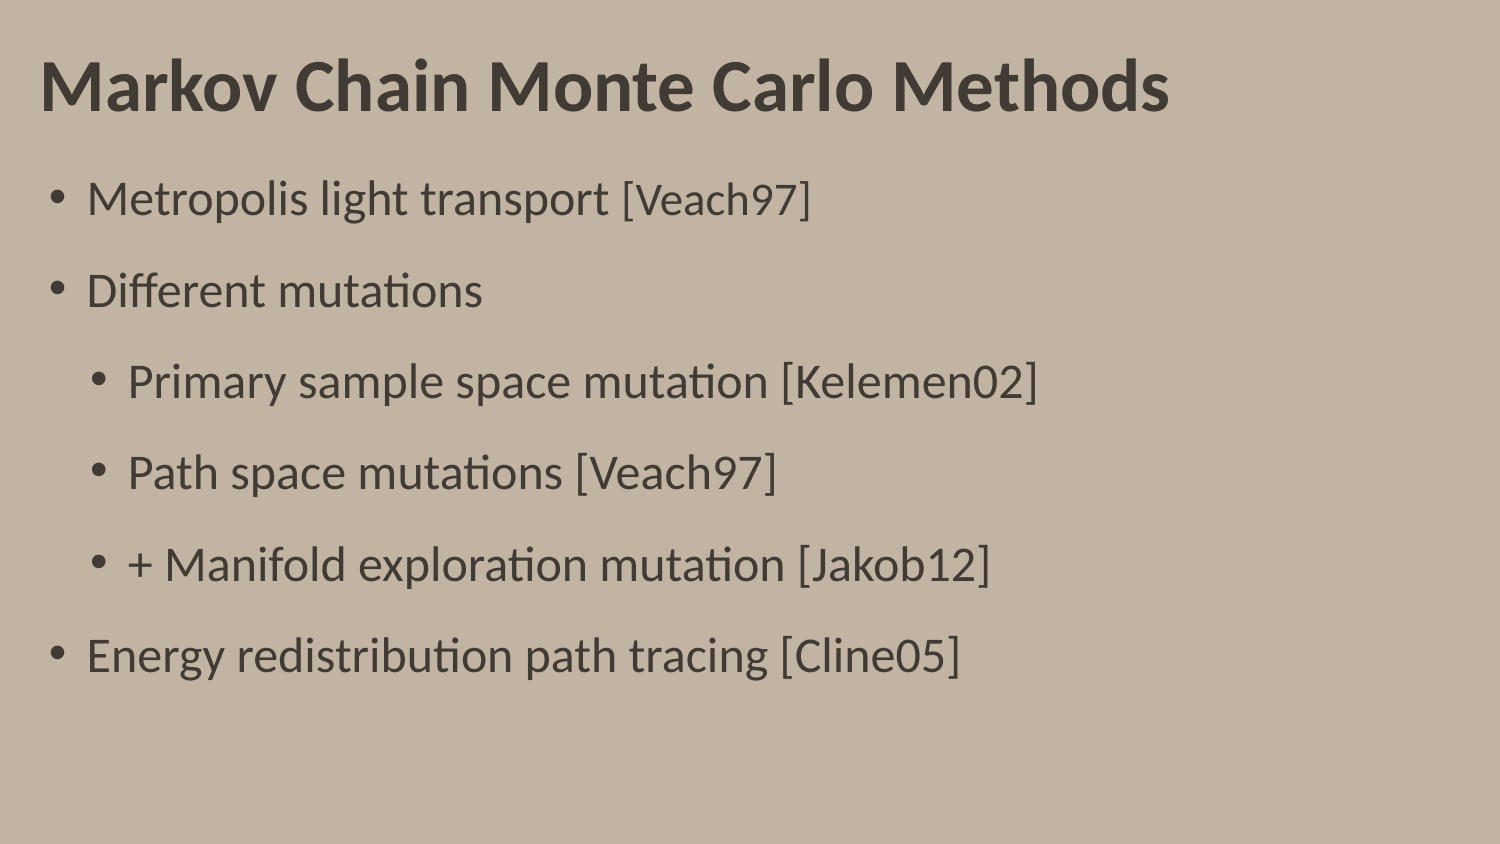

# Markov Chain Monte Carlo Methods
Metropolis light transport [Veach97]
Different mutations
Primary sample space mutation [Kelemen02]
Path space mutations [Veach97]
+ Manifold exploration mutation [Jakob12]
Energy redistribution path tracing [Cline05]